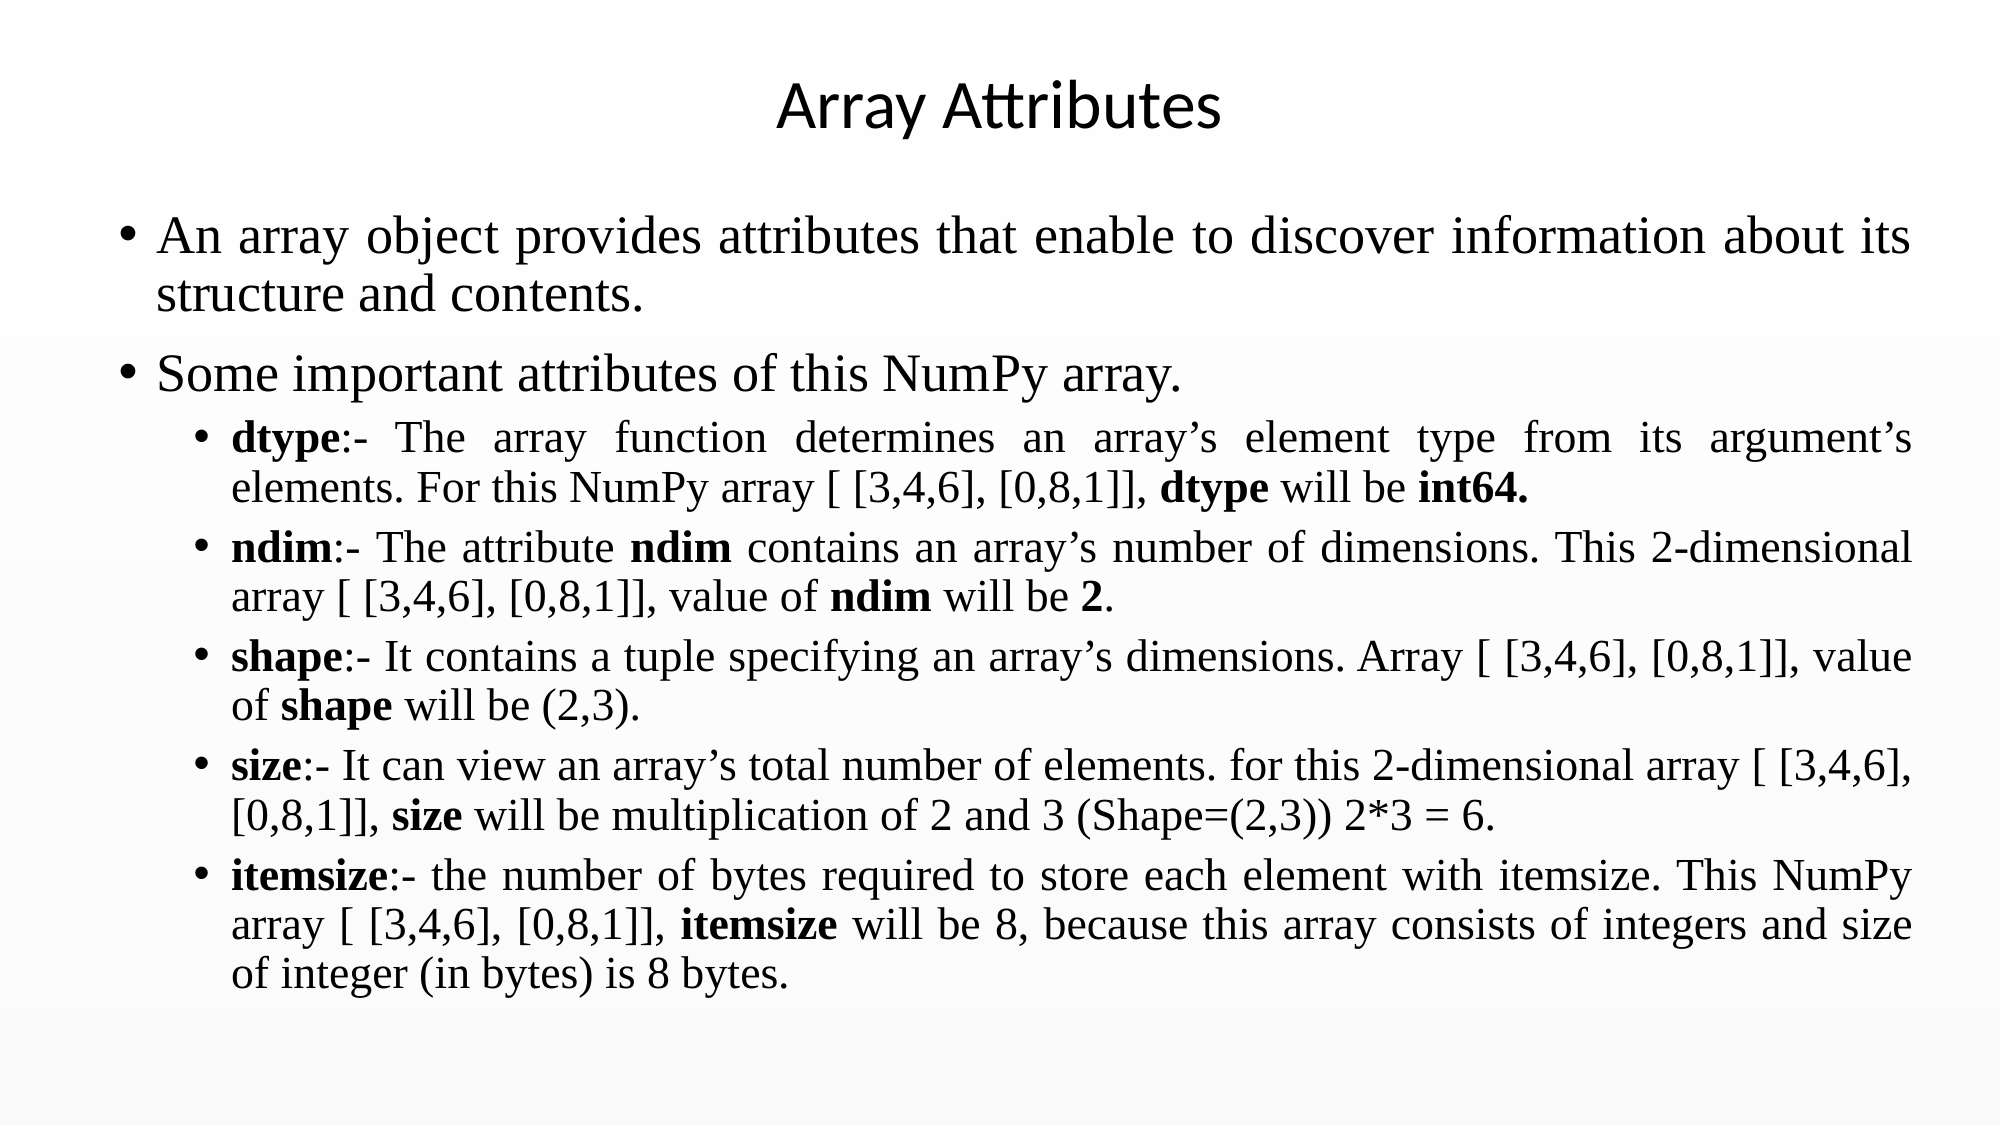

# Array Attributes
An array object provides attributes that enable to discover information about its structure and contents.
Some important attributes of this NumPy array.
dtype:- The array function determines an array’s element type from its argument’s elements. For this NumPy array [ [3,4,6], [0,8,1]], dtype will be int64.
ndim:- The attribute ndim contains an array’s number of dimensions. This 2-dimensional array [ [3,4,6], [0,8,1]], value of ndim will be 2.
shape:- It contains a tuple specifying an array’s dimensions. Array [ [3,4,6], [0,8,1]], value of shape will be (2,3).
size:- It can view an array’s total number of elements. for this 2-dimensional array [ [3,4,6], [0,8,1]], size will be multiplication of 2 and 3 (Shape=(2,3)) 2*3 = 6.
itemsize:- the number of bytes required to store each element with itemsize. This NumPy array [ [3,4,6], [0,8,1]], itemsize will be 8, because this array consists of integers and size of integer (in bytes) is 8 bytes.